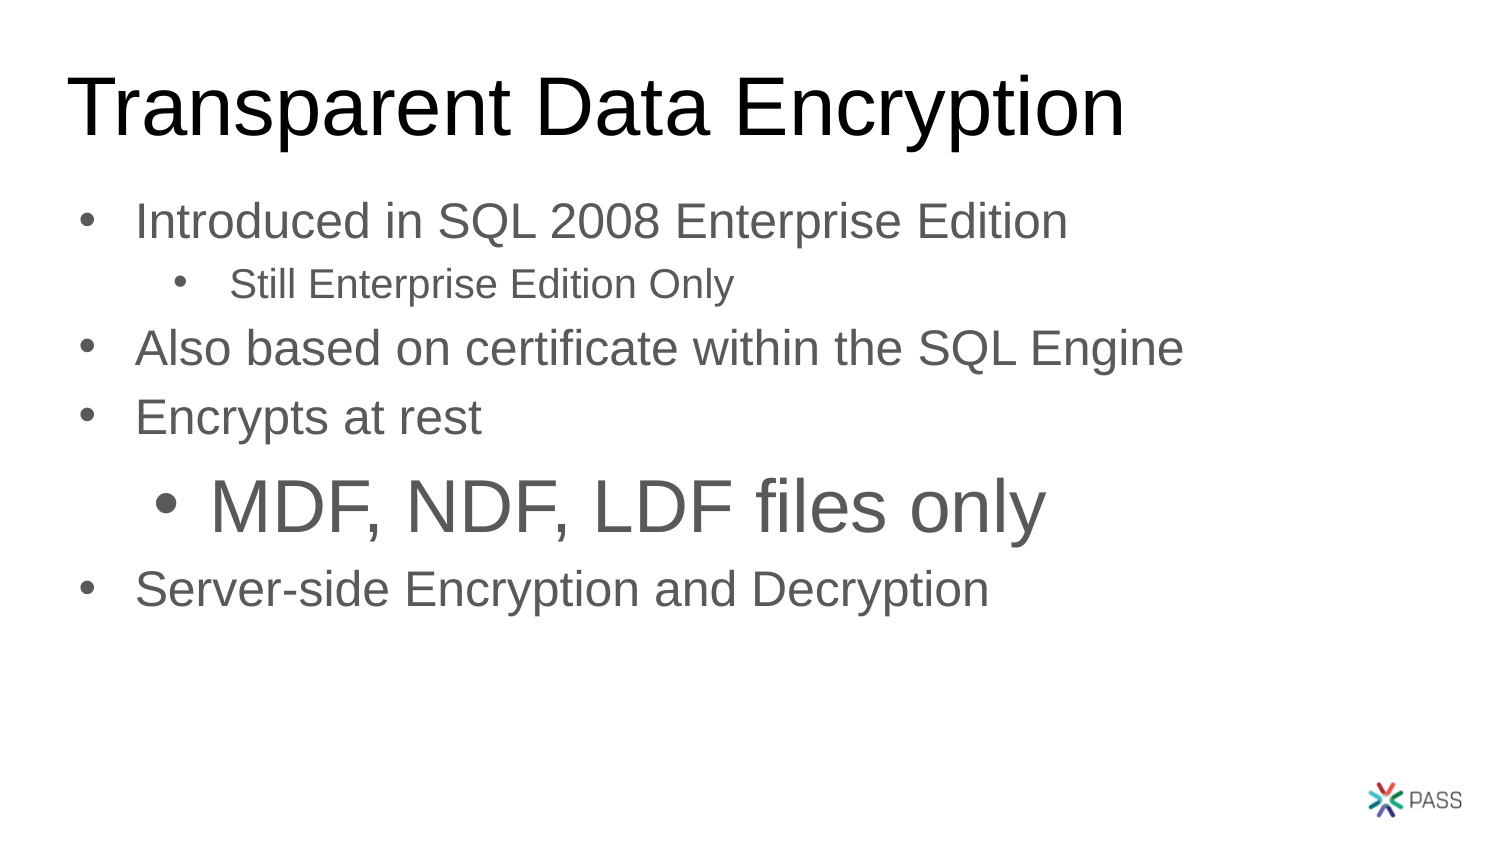

# Transparent Data Encryption
Introduced in SQL 2008 Enterprise Edition
Still Enterprise Edition Only
Also based on certificate within the SQL Engine
Encrypts at rest
MDF, NDF, LDF files only
Server-side Encryption and Decryption